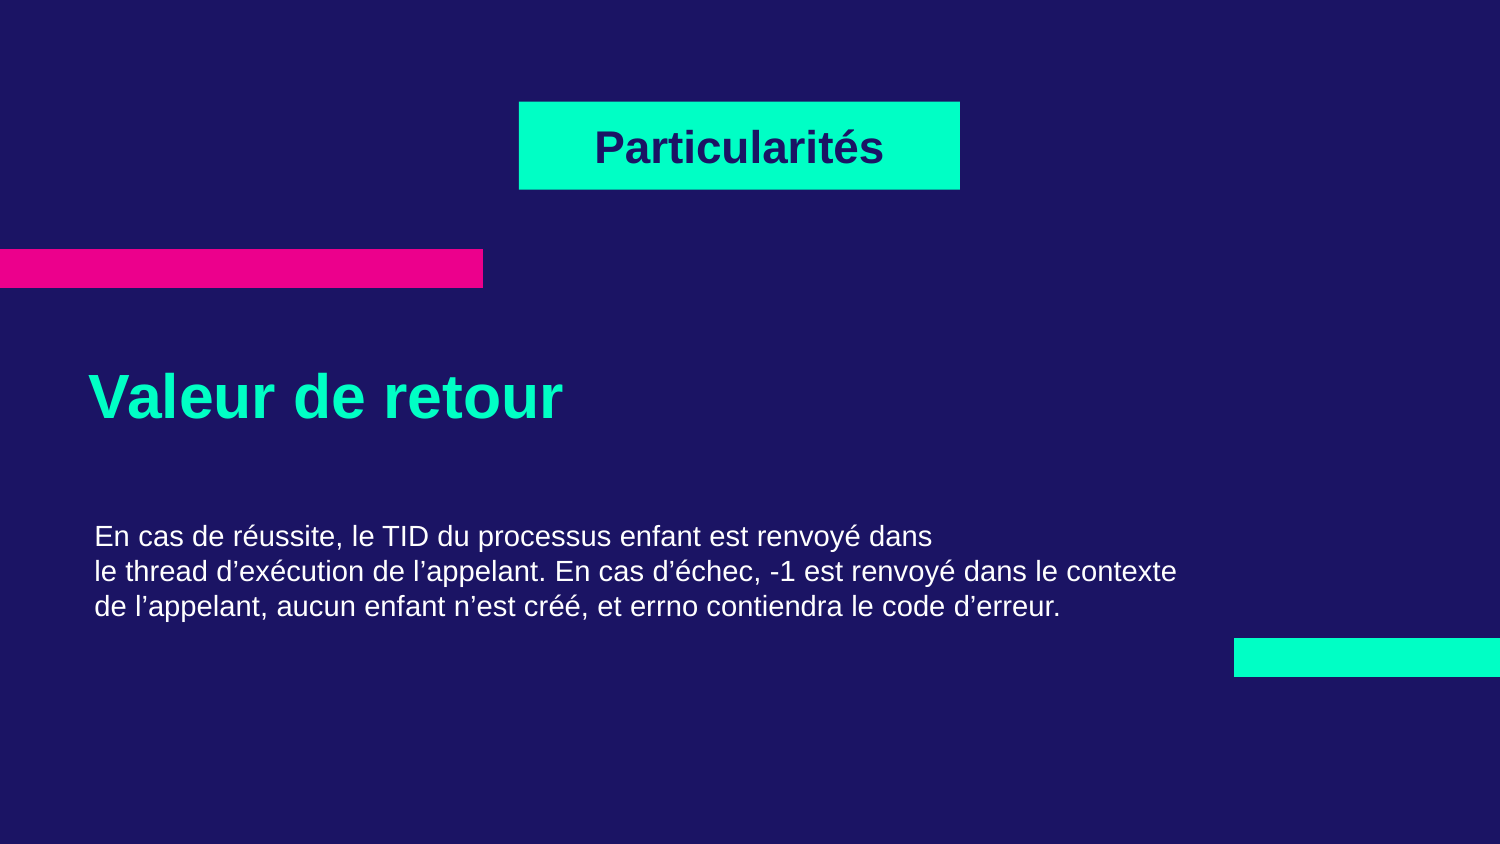

Particularités
# Valeur de retour
En cas de réussite, le TID du processus enfant est renvoyé dans
le thread d’exécution de l’appelant. En cas d’échec, -1 est renvoyé dans le contexte
de l’appelant, aucun enfant n’est créé, et errno contiendra le code d’erreur.